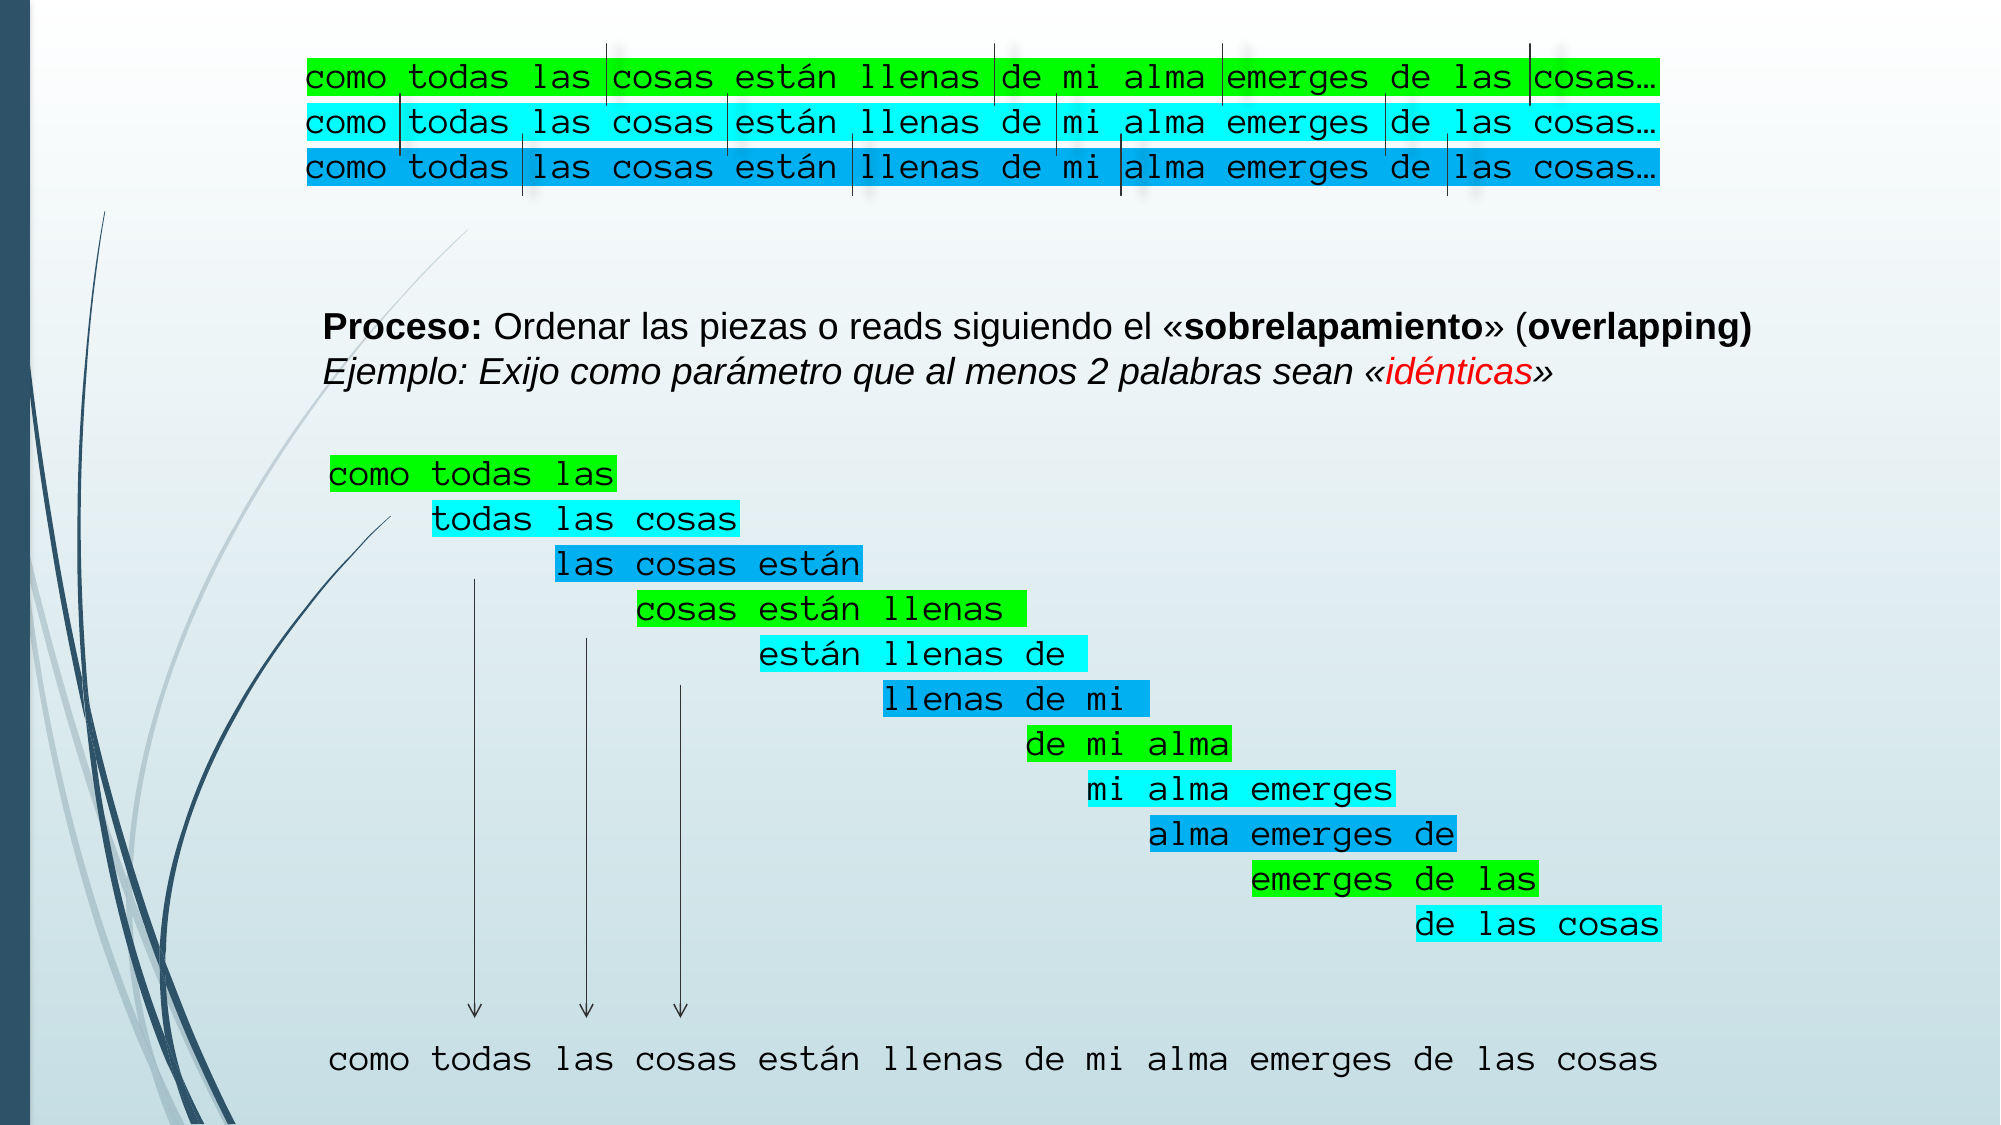

como todas las cosas están llenas de mi alma emerges de las cosas…
como todas las cosas están llenas de mi alma emerges de las cosas…
como todas las cosas están llenas de mi alma emerges de las cosas…
Proceso: Ordenar las piezas o reads siguiendo el «sobrelapamiento» (overlapping)
Ejemplo: Exijo como parámetro que al menos 2 palabras sean «idénticas»
como todas las
     todas las cosas
           las cosas están
               cosas están llenas
                     están llenas de
                           llenas de mi
                                  de mi alma
                                     mi alma emerges
                                        alma emerges de
                                             emerges de las
                                                     de las cosas

como todas las cosas están llenas de mi alma emerges de las cosas